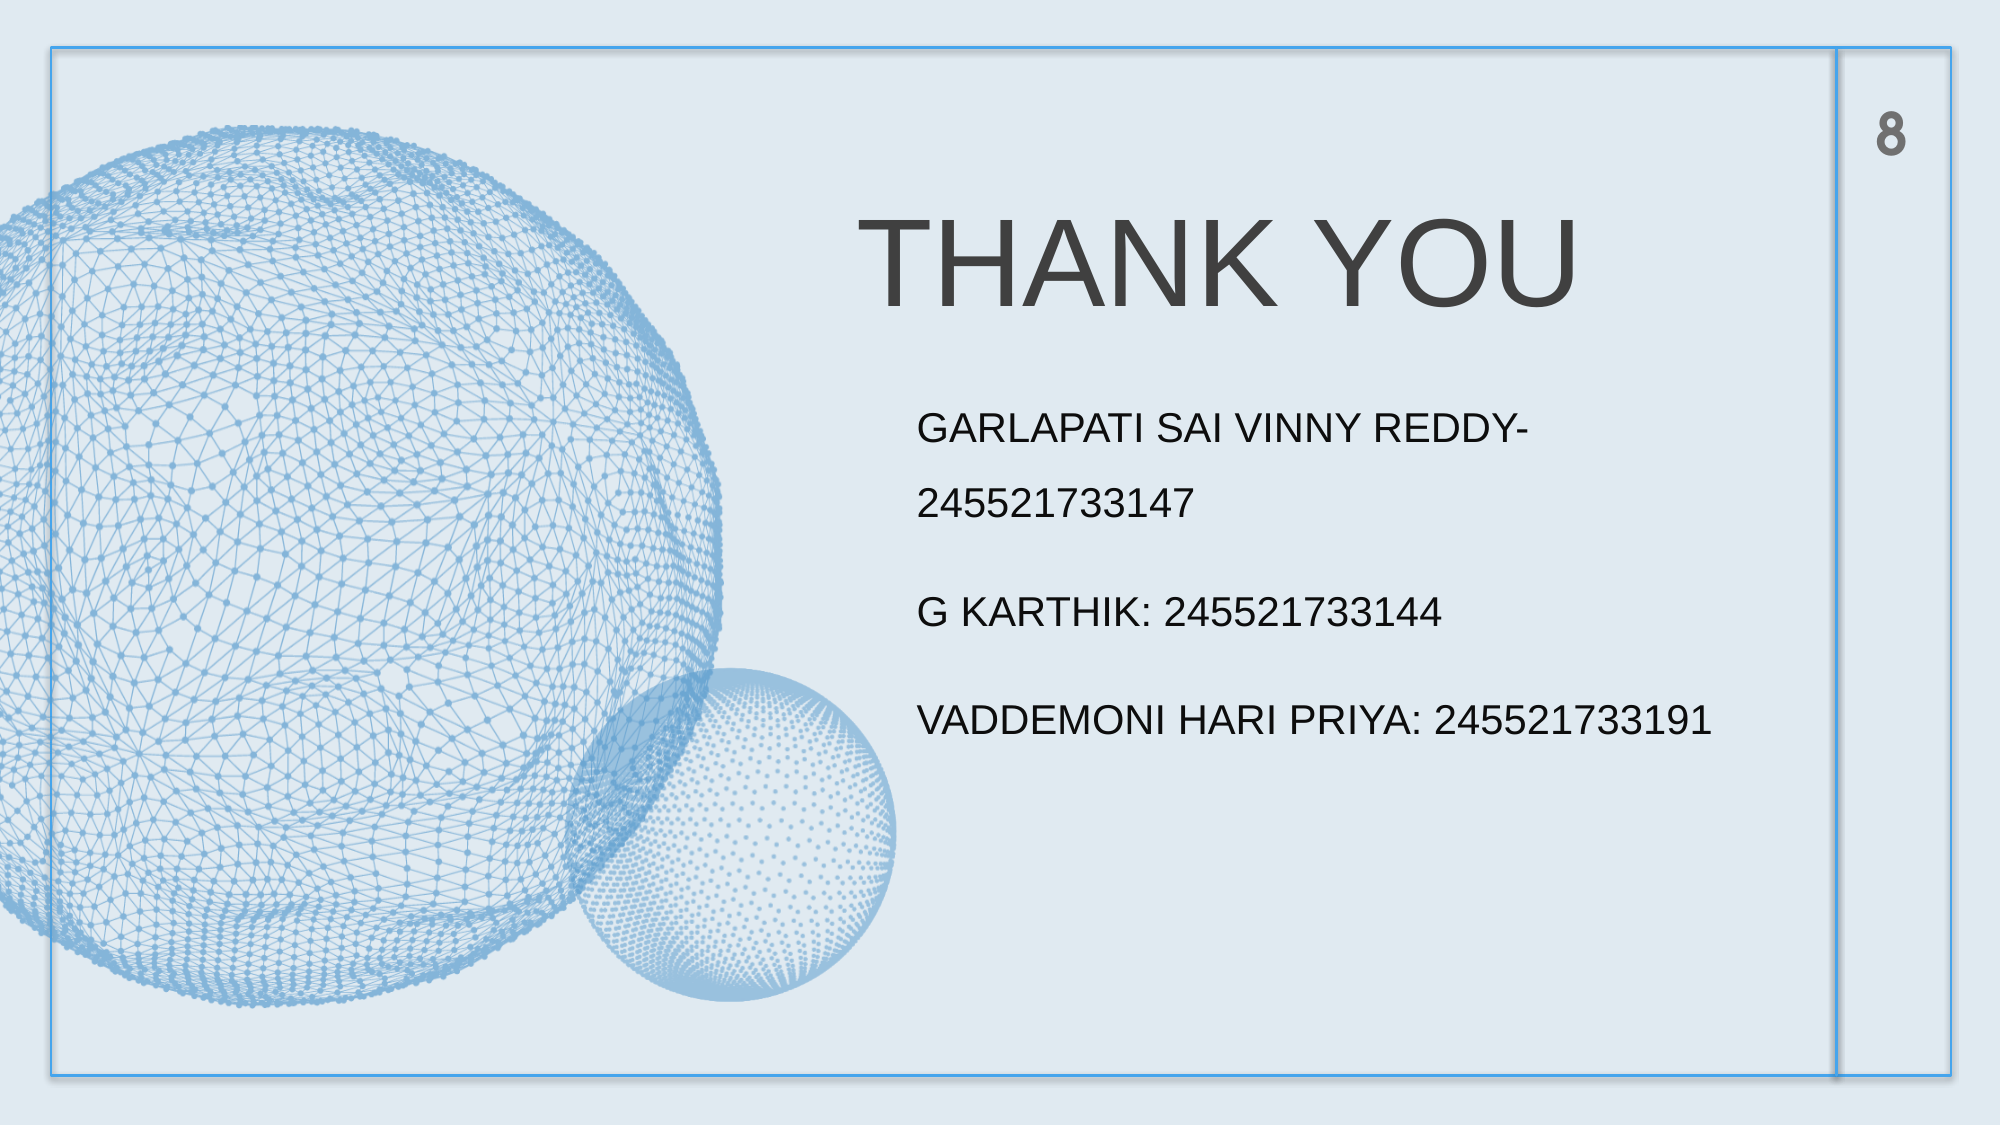

8
# Thank you
Garlapati Sai Vinny Reddy- 245521733147
G Karthik: 245521733144
Vaddemoni Hari Priya: 245521733191